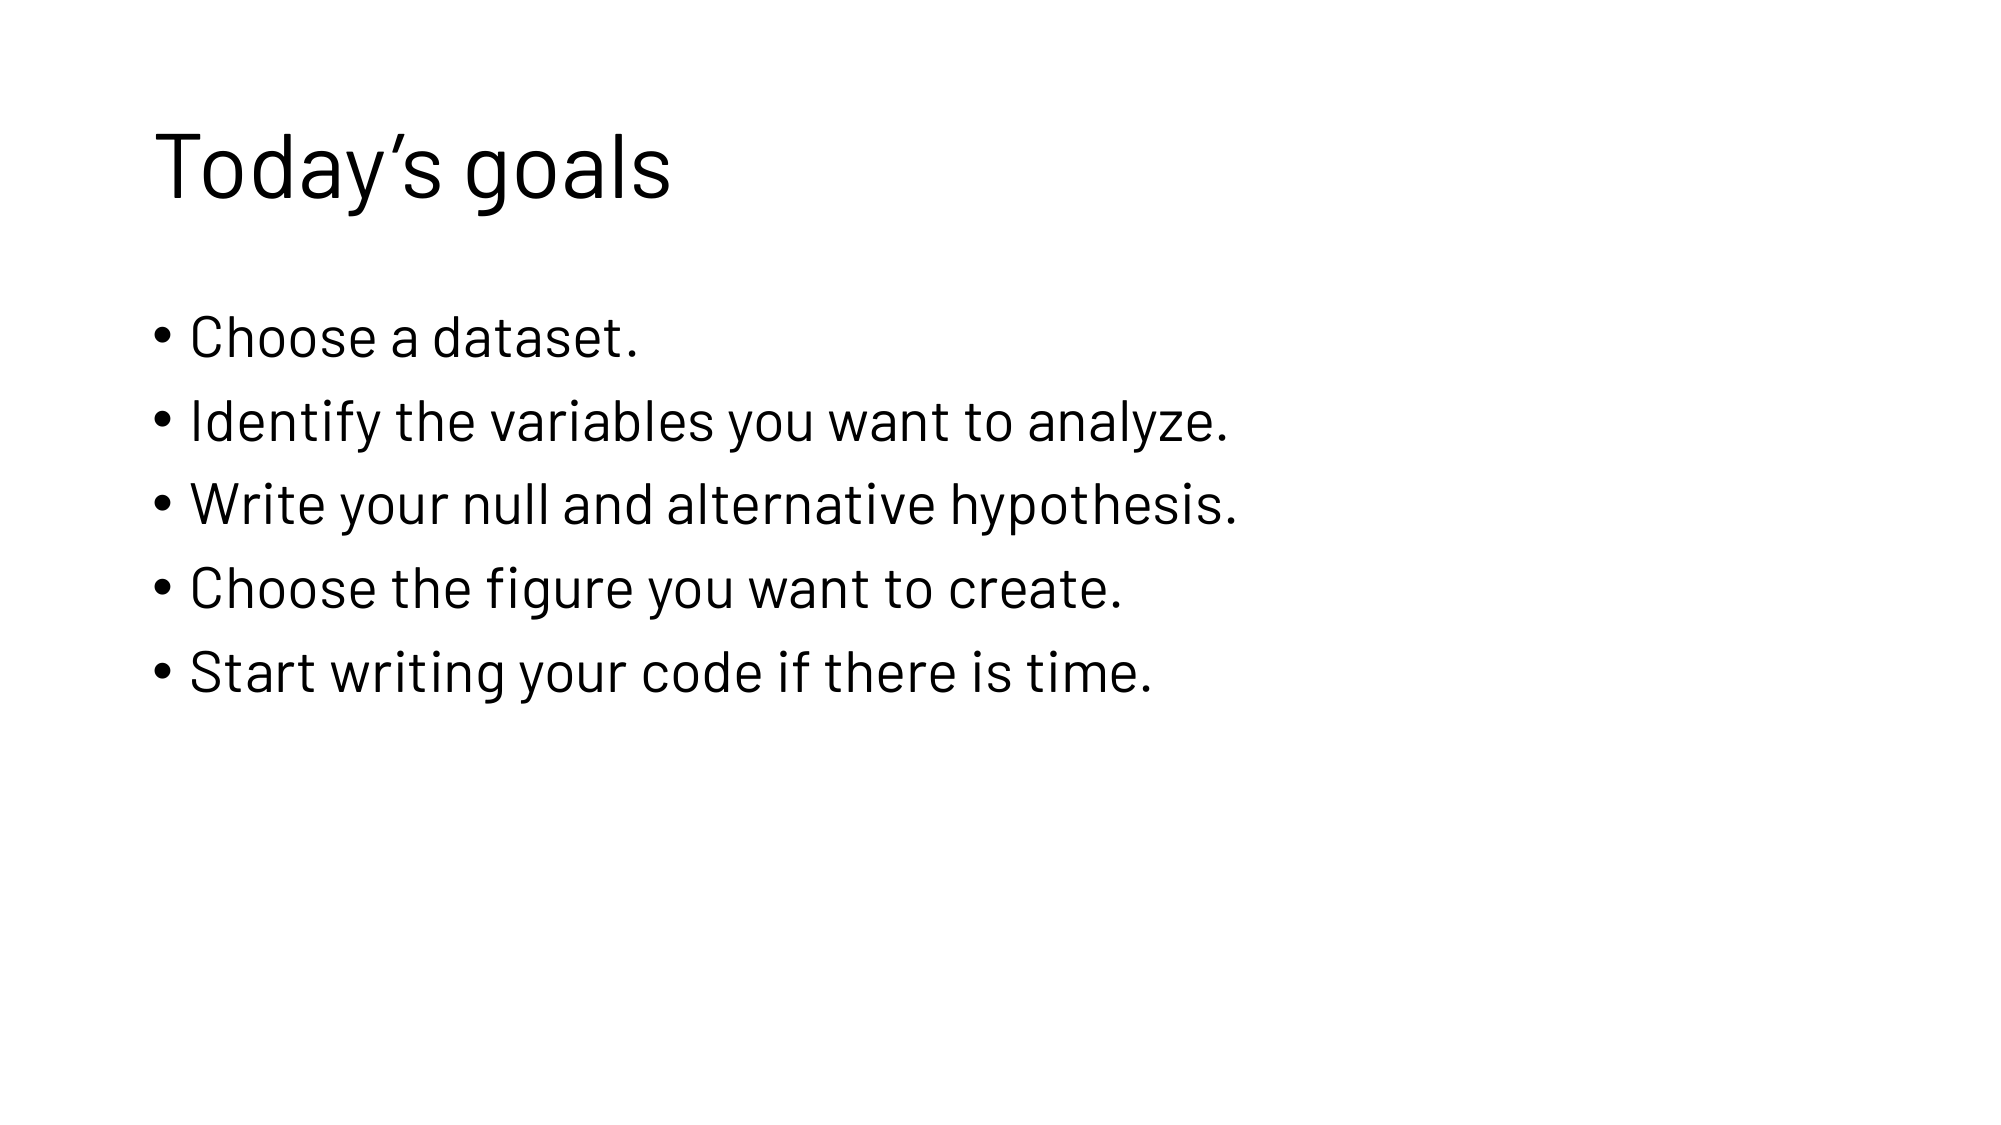

# Today’s goals
Choose a dataset.
Identify the variables you want to analyze.
Write your null and alternative hypothesis.
Choose the figure you want to create.
Start writing your code if there is time.